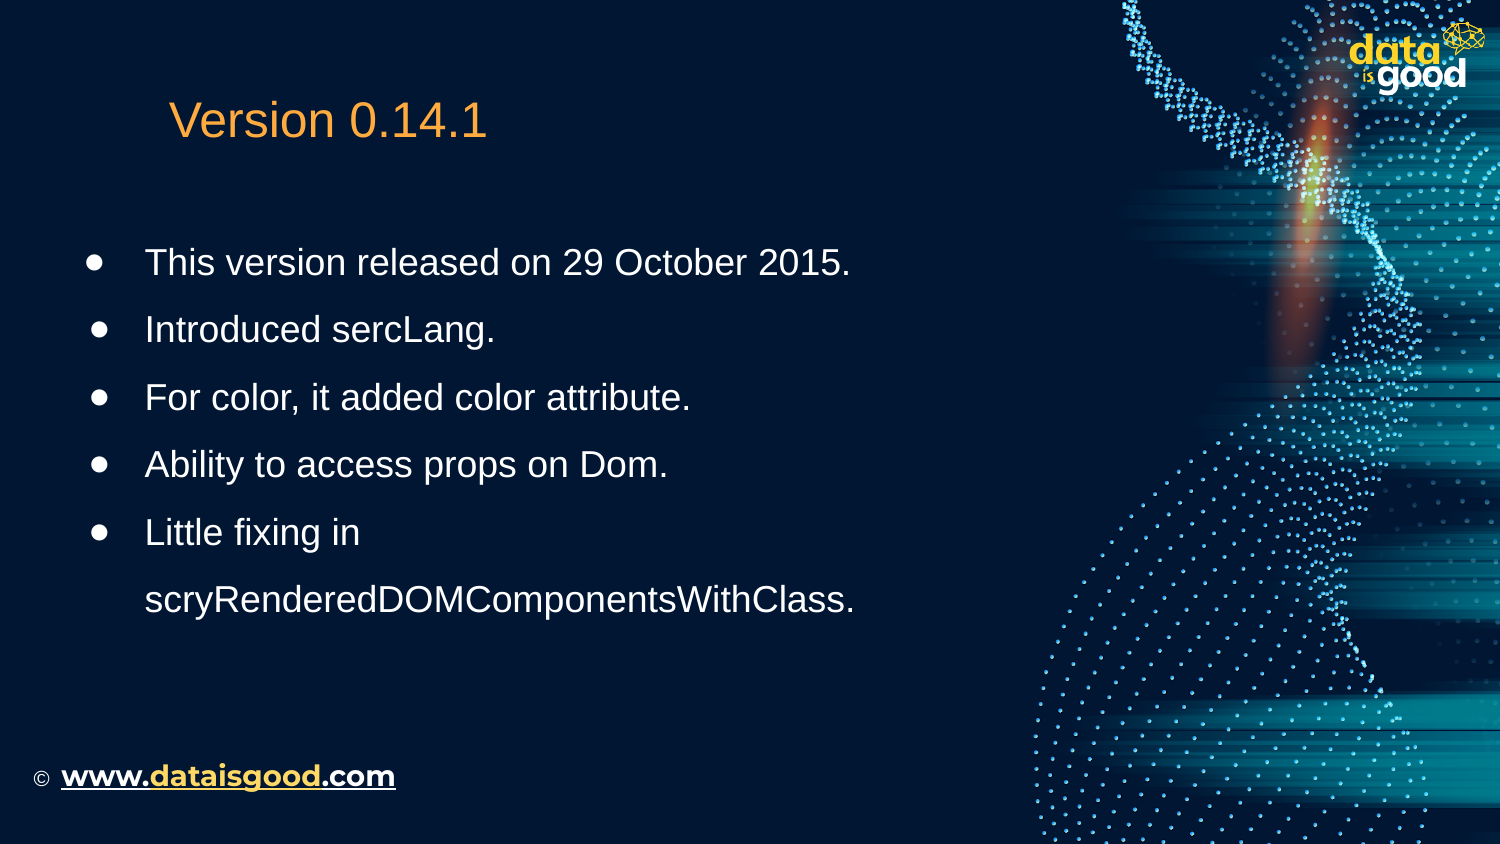

# Version 0.14.1
This version released on 29 October 2015.
Introduced sercLang.
For color, it added color attribute.
Ability to access props on Dom.
Little fixing in scryRenderedDOMComponentsWithClass.